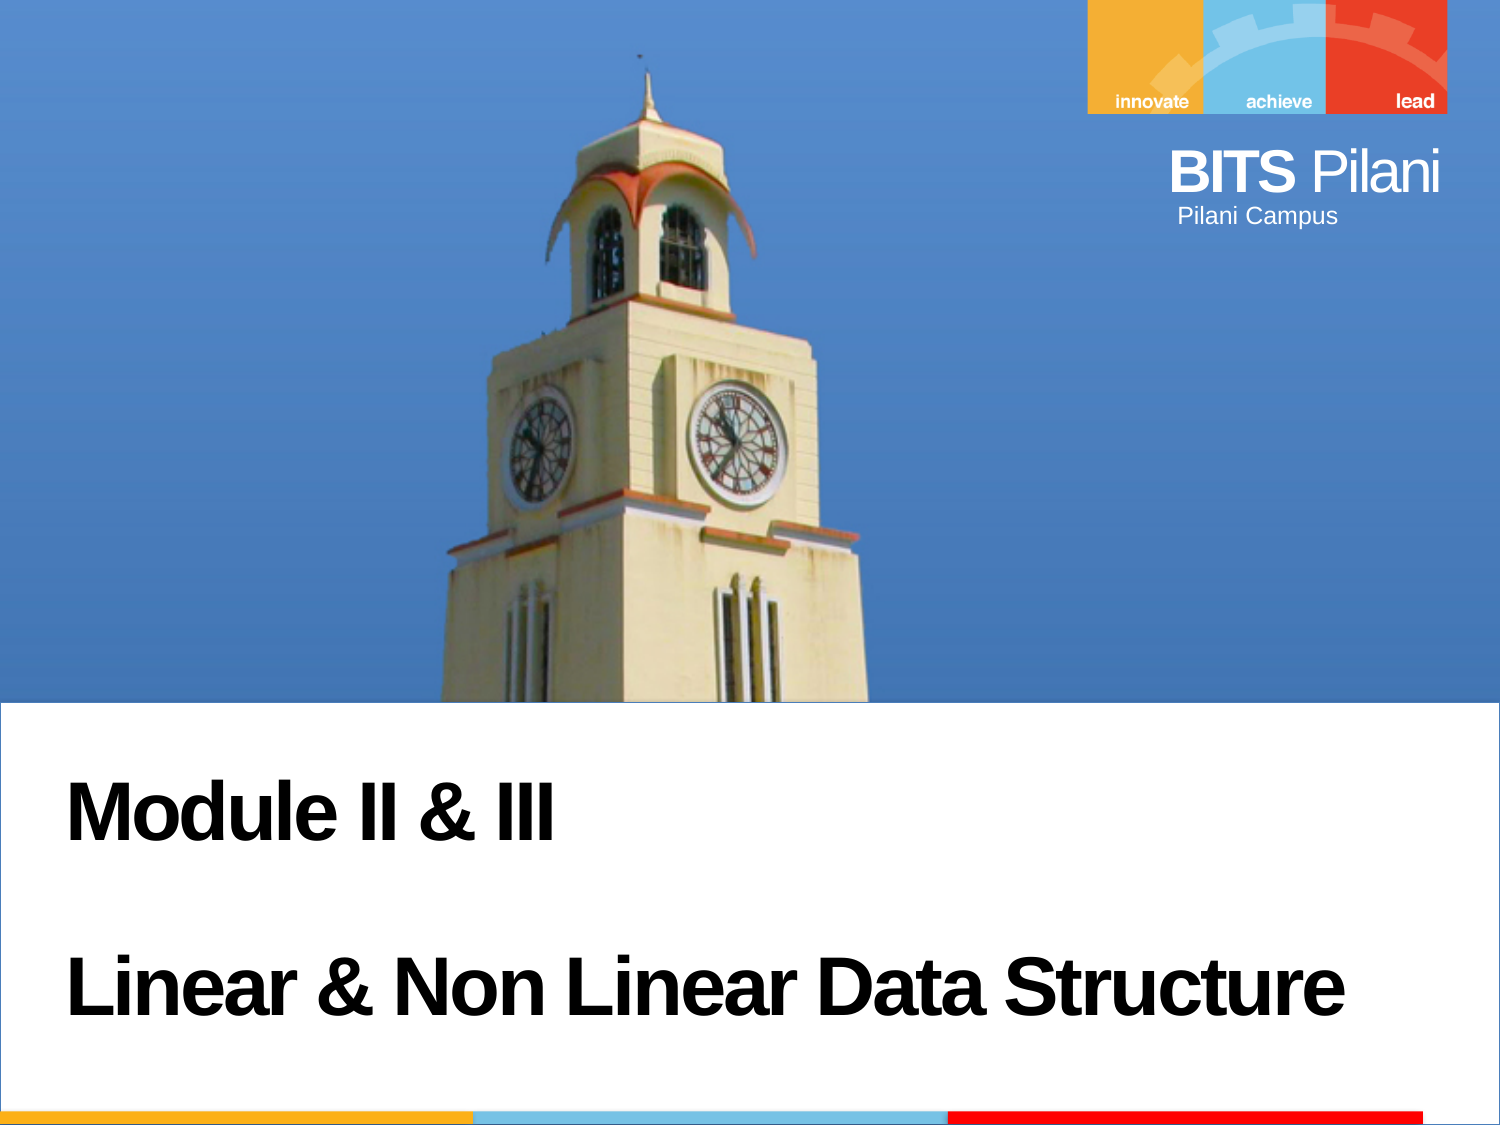

Module II & III

Linear & Non Linear Data Structure